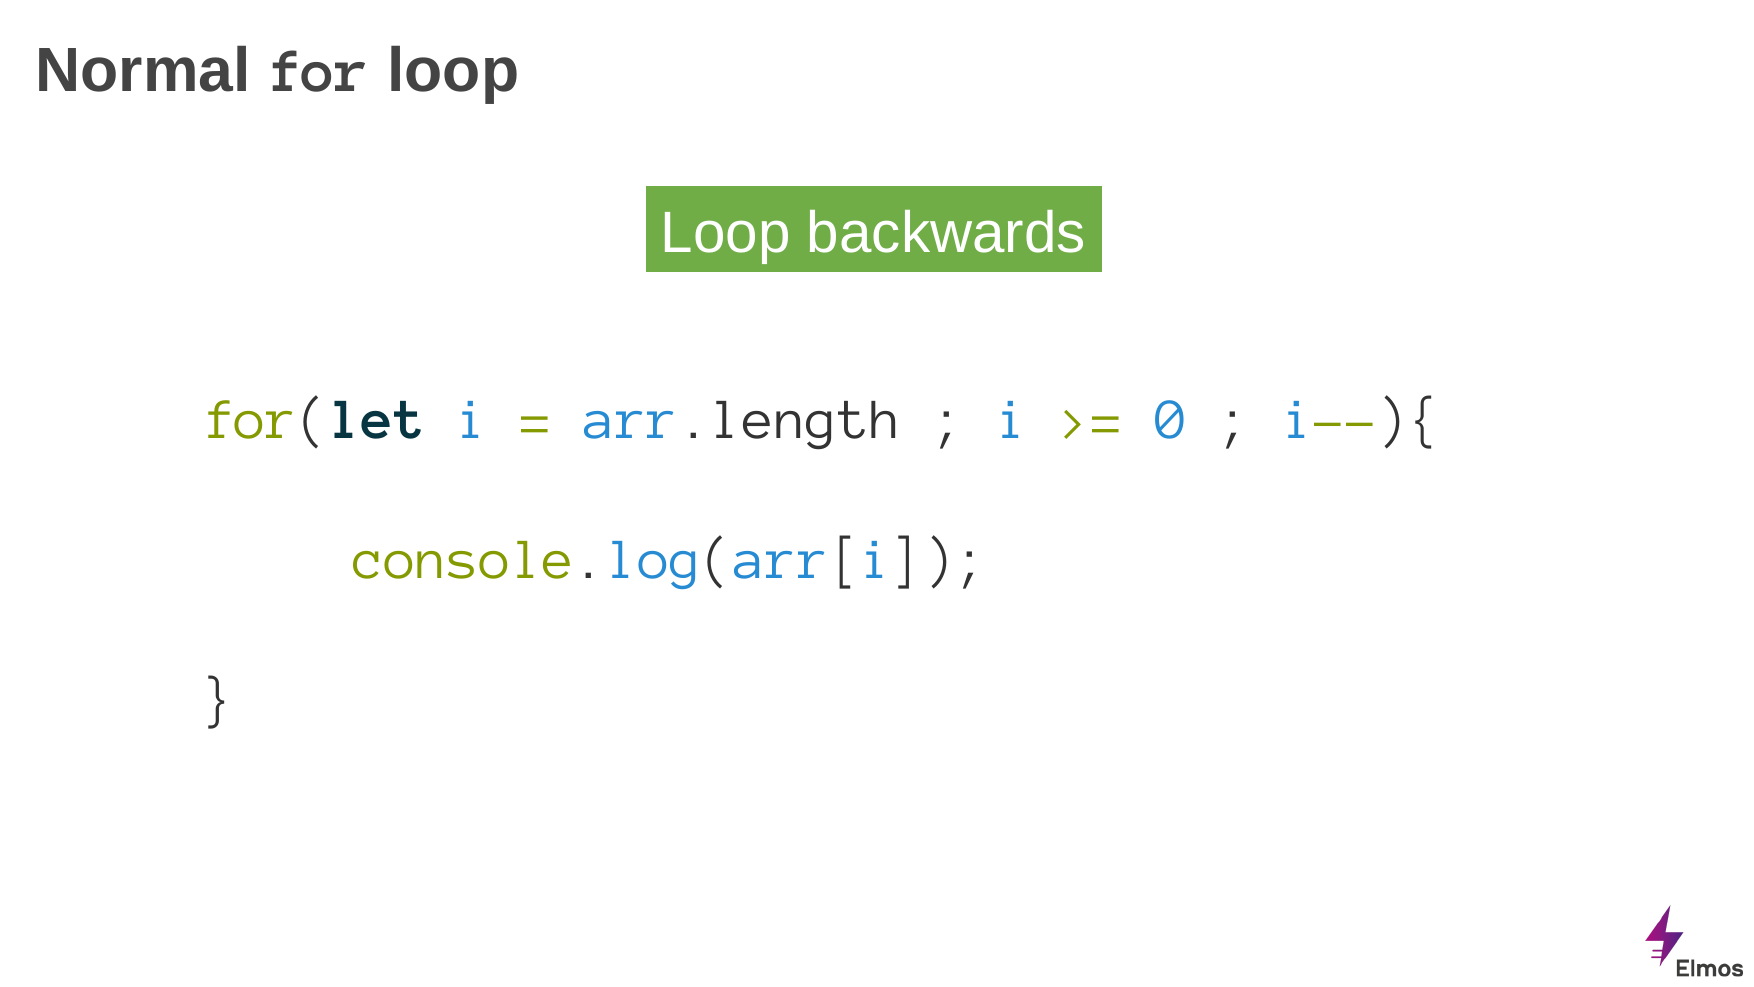

# Normal for loop
Loop backwards
for(let i = arr.length ; i >= 0 ; i--){

	console.log(arr[i]);

}